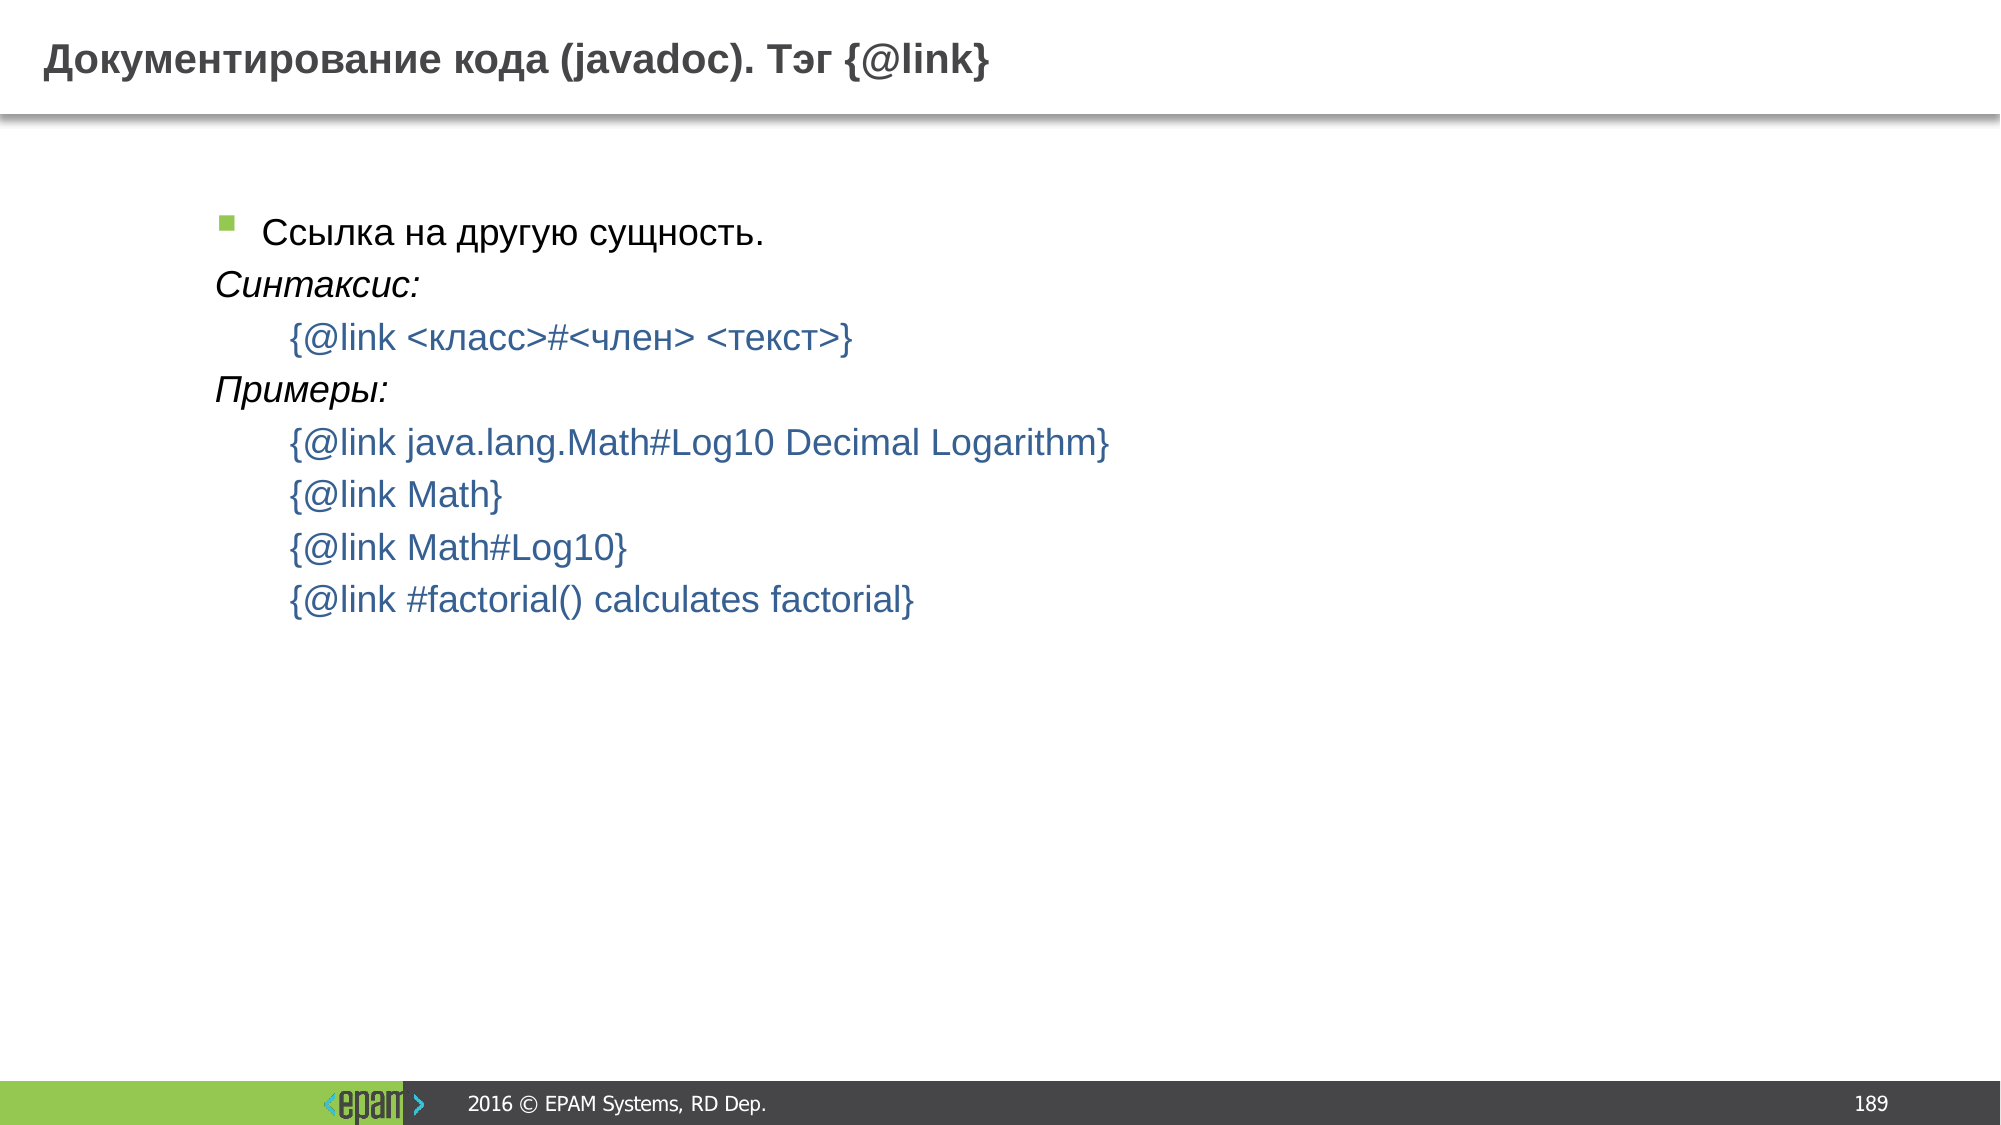

# Документирование кода (javadoc). Тэг {@link}
Ссылка на другую сущность.
Синтаксис:
{@link <класс>#<член> <текст>}
Примеры:
{@link java.lang.Math#Log10 Decimal Logarithm}
{@link Math}
{@link Math#Log10}
{@link #factorial() calculates factorial}

2016 © EPAM Systems, RD Dep.
189